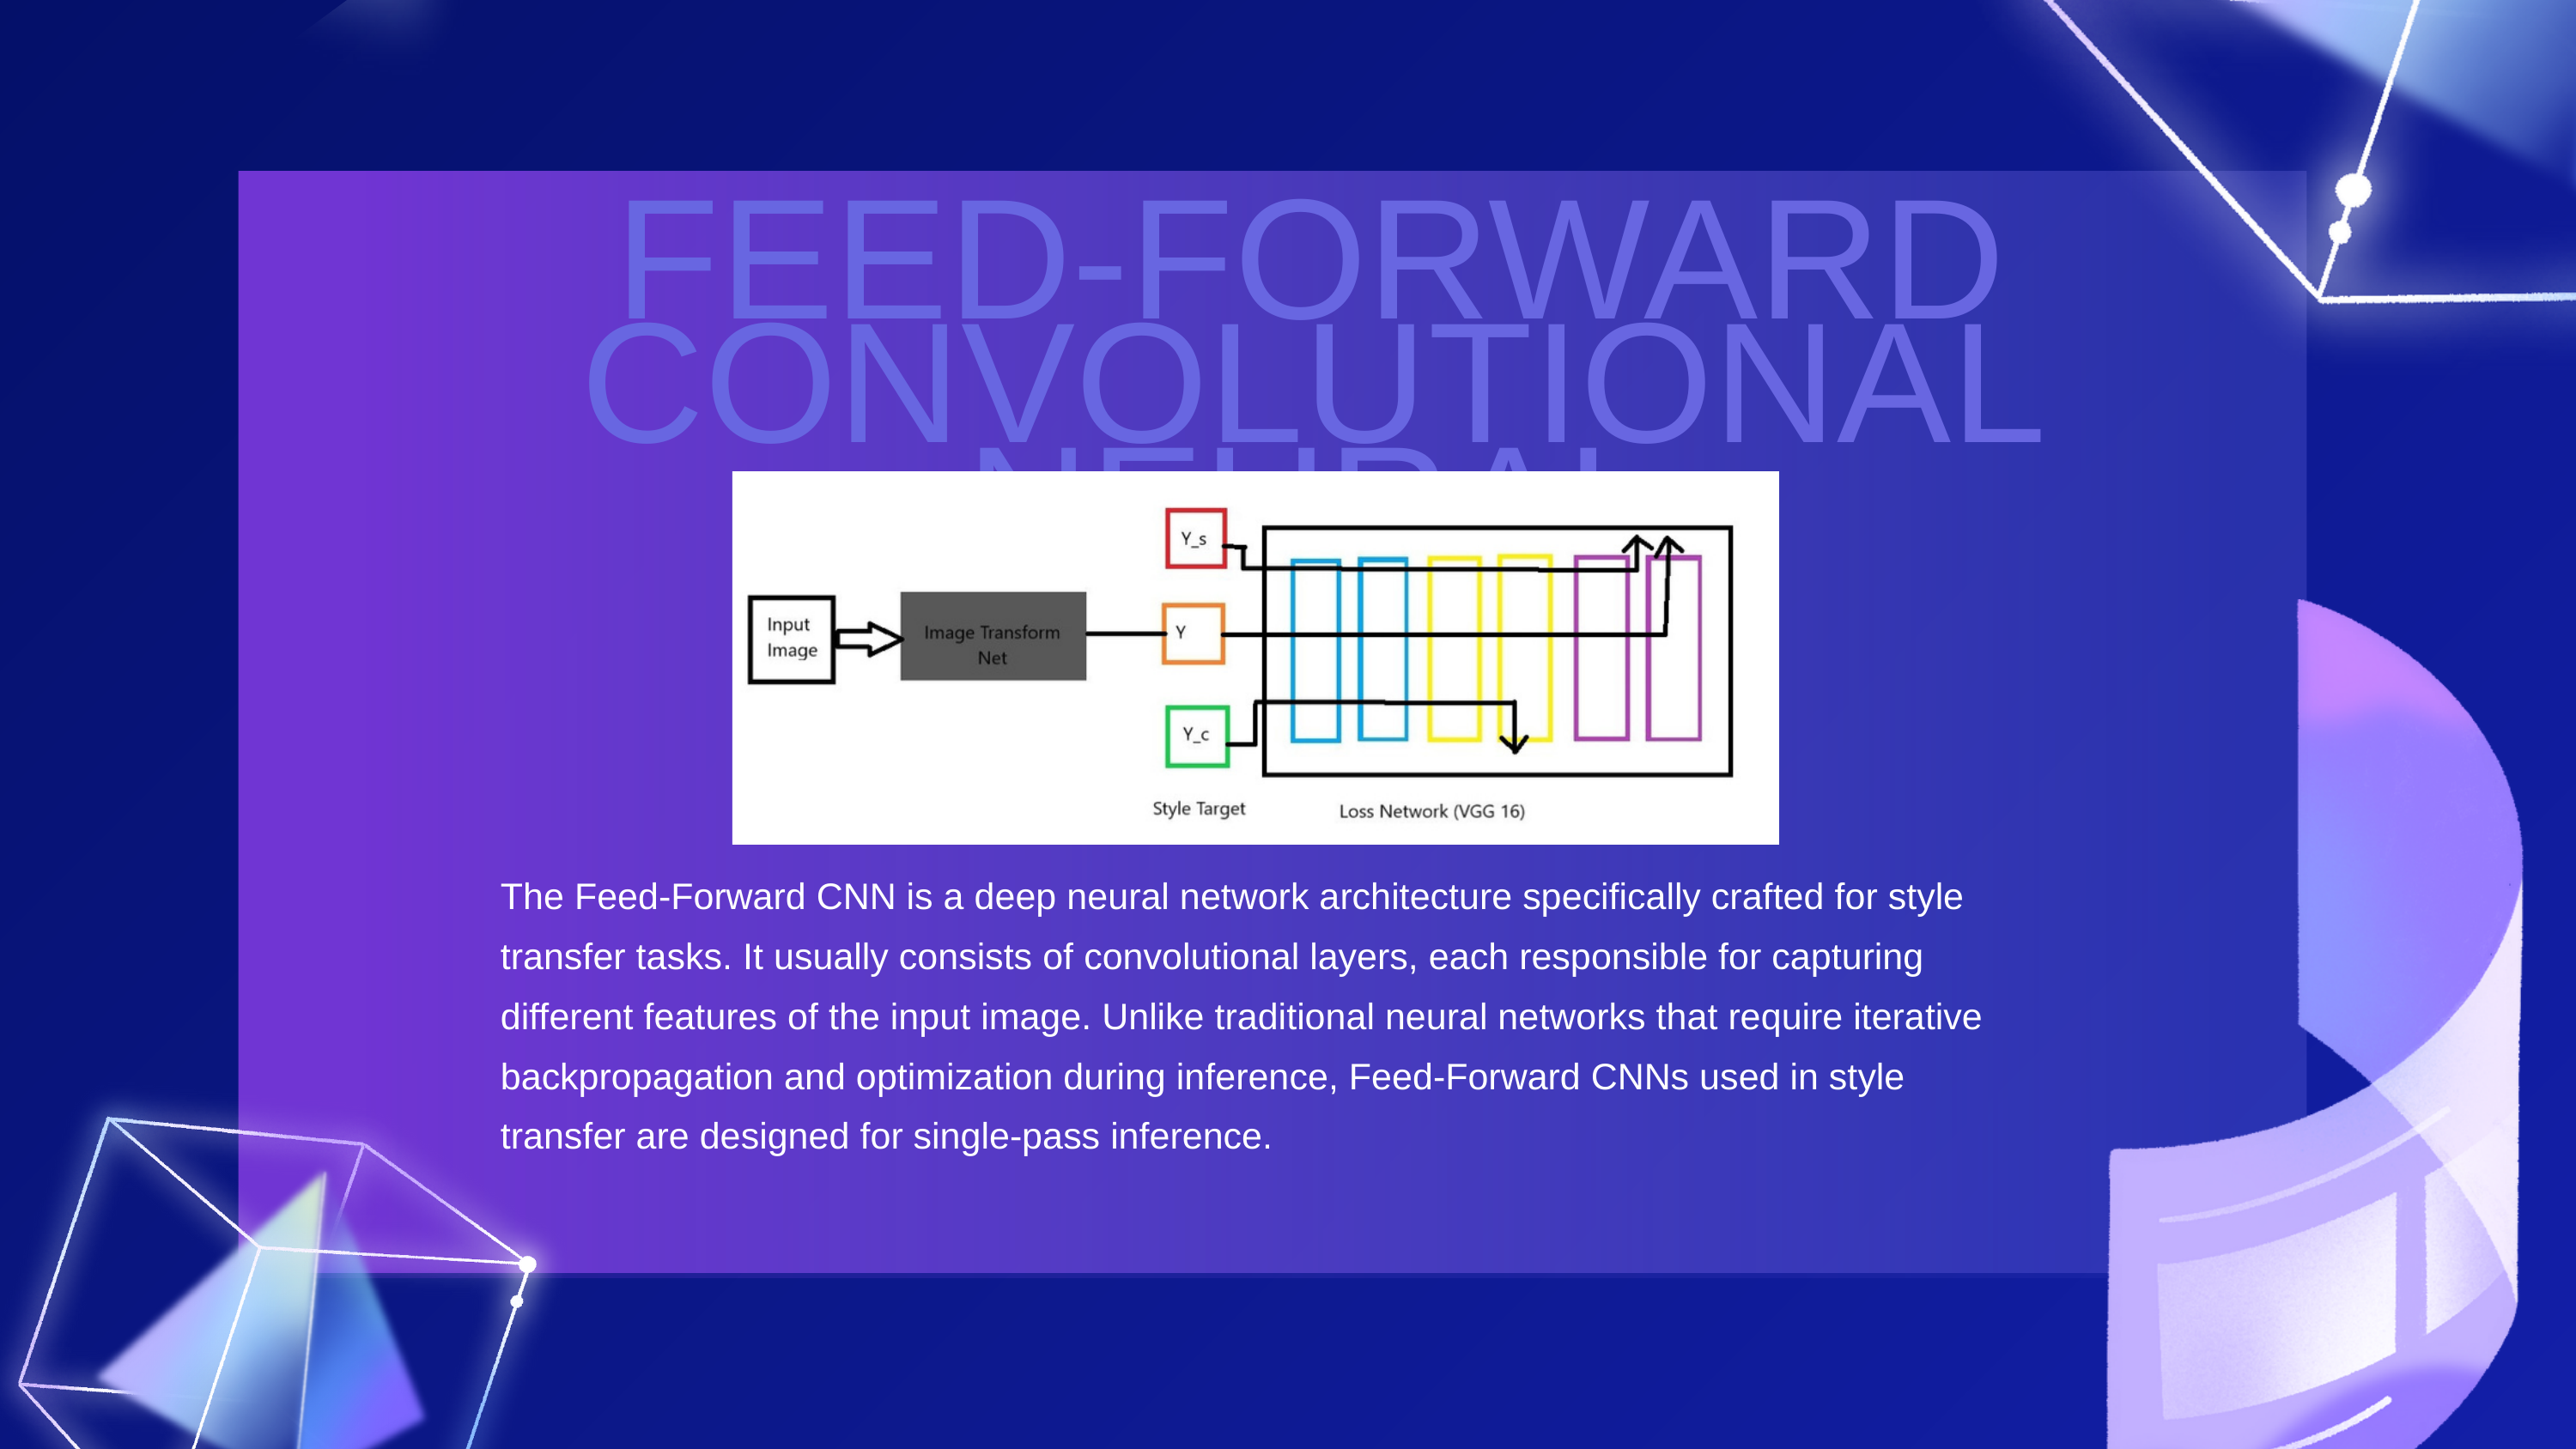

FEED-FORWARD CONVOLUTIONAL NEURAL NETWORK

The Feed-Forward CNN is a deep neural network architecture specifically crafted for style transfer tasks. It usually consists of convolutional layers, each responsible for capturing different features of the input image. Unlike traditional neural networks that require iterative backpropagation and optimization during inference, Feed-Forward CNNs used in style transfer are designed for single-pass inference.